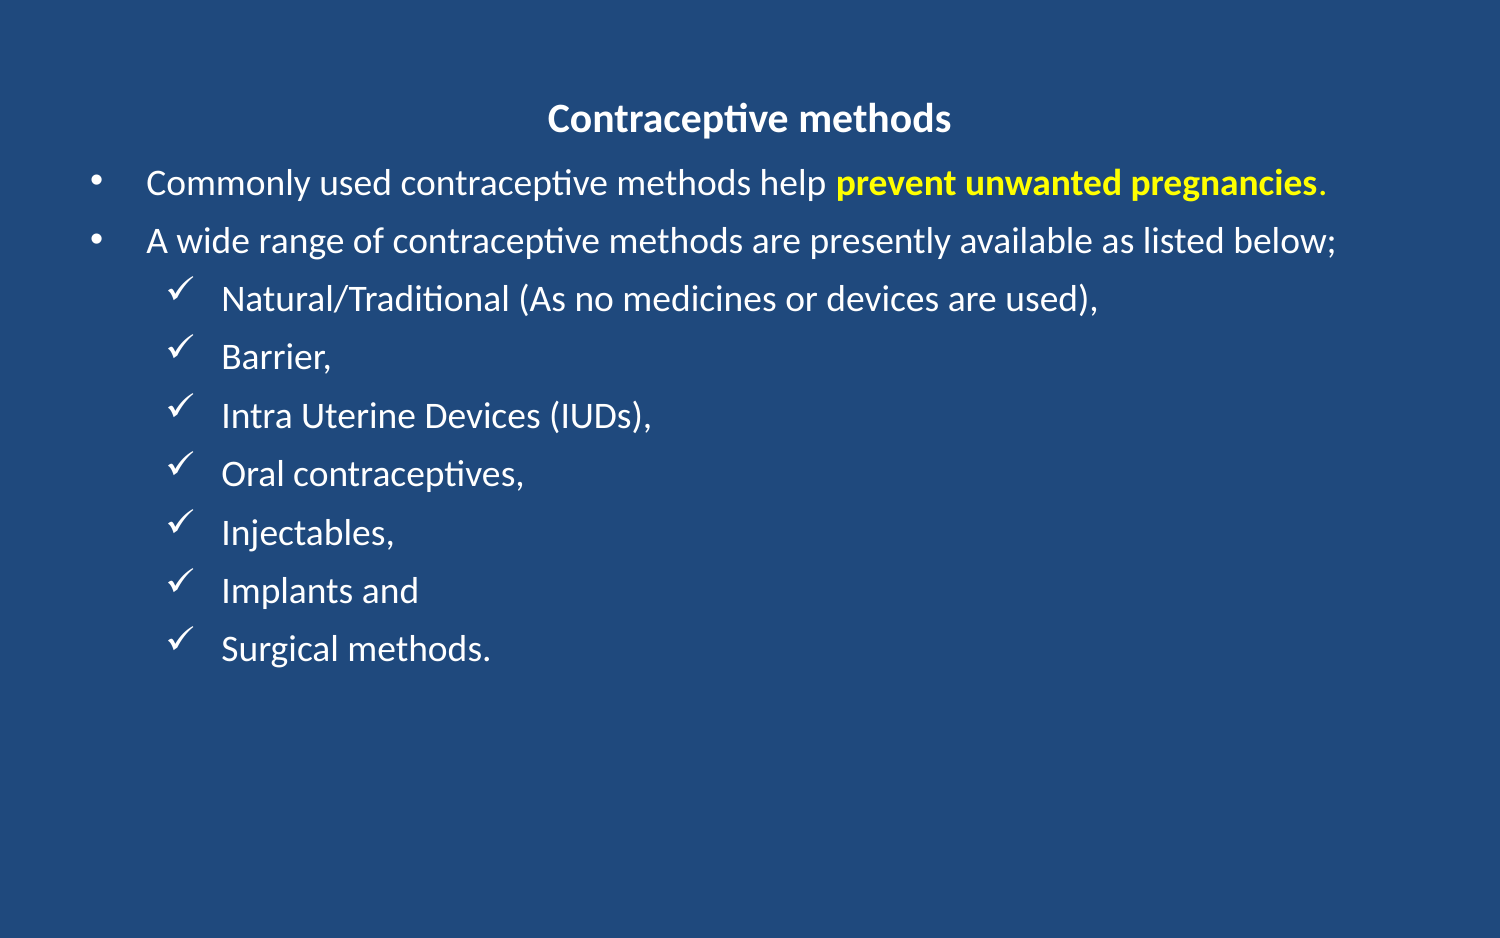

# Contraceptive methods
Commonly used contraceptive methods help prevent unwanted pregnancies.
A wide range of contraceptive methods are presently available as listed below;
Natural/Traditional (As no medicines or devices are used),
Barrier,
Intra Uterine Devices (IUDs),
Oral contraceptives,
Injectables,
Implants and
Surgical methods.